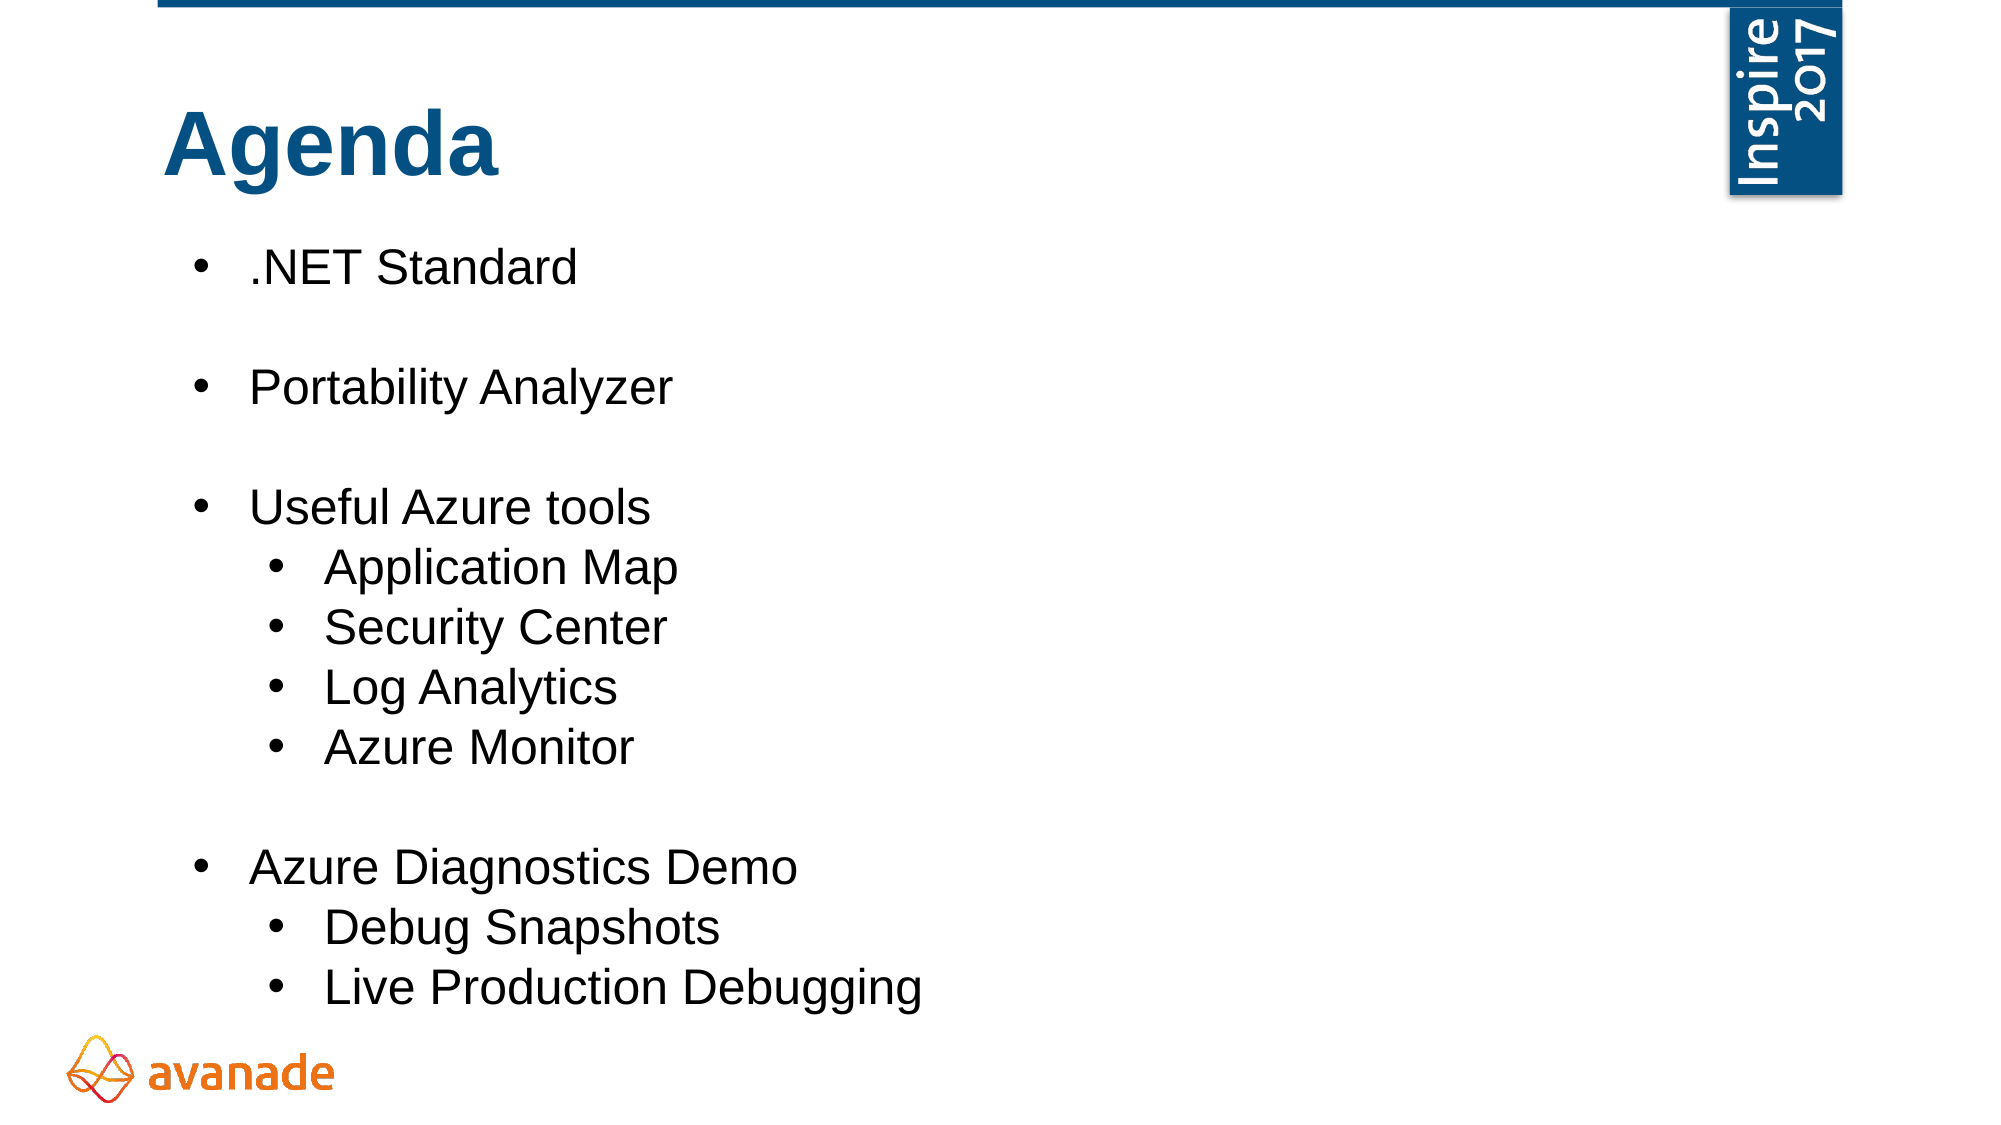

Agenda
.NET Standard

Portability Analyzer

Useful Azure tools
Application Map
Security Center
Log Analytics
Azure Monitor

Azure Diagnostics Demo
Debug Snapshots
Live Production Debugging